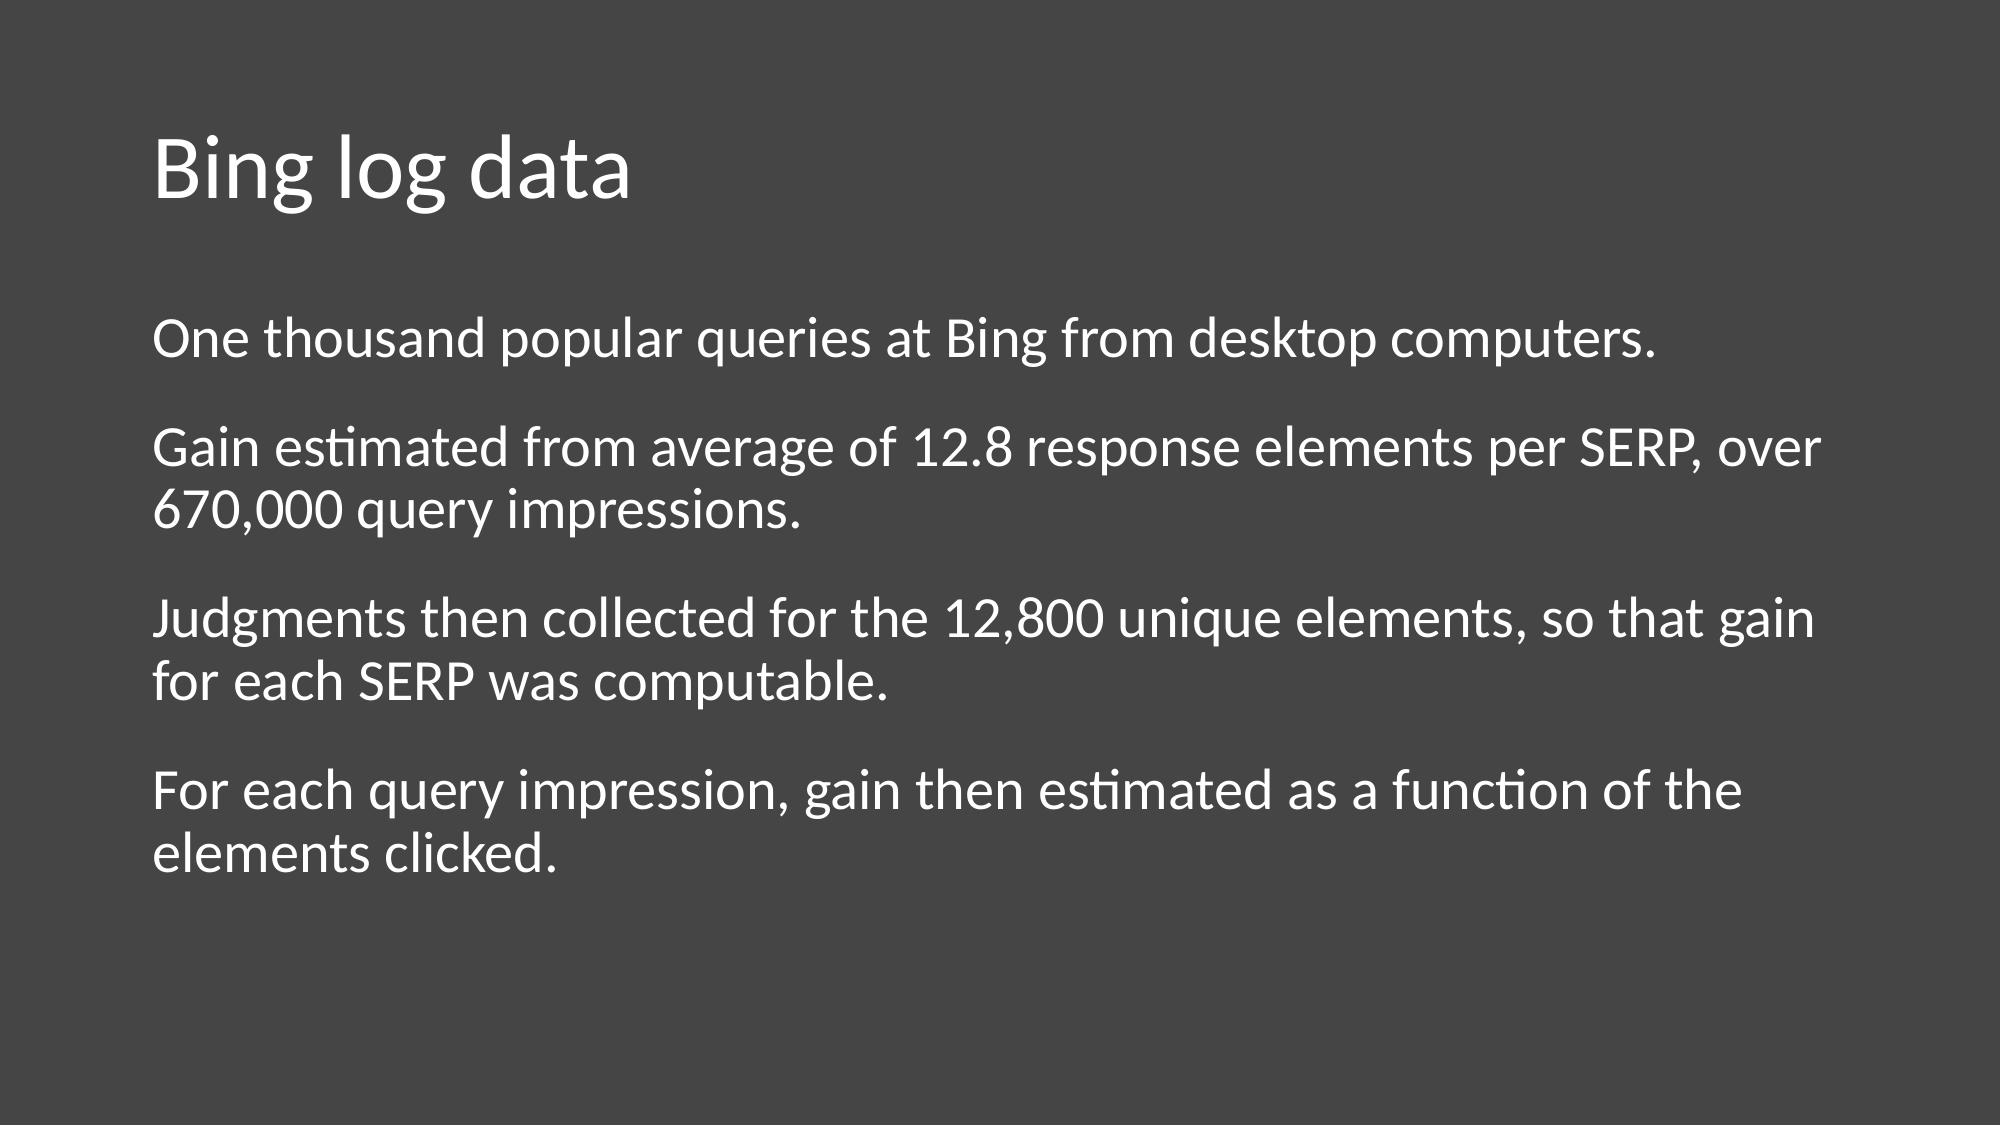

# Bing log data
One thousand popular queries at Bing from desktop computers.
Gain estimated from average of 12.8 response elements per SERP, over 670,000 query impressions.
Judgments then collected for the 12,800 unique elements, so that gain for each SERP was computable.
For each query impression, gain then estimated as a function of the elements clicked.